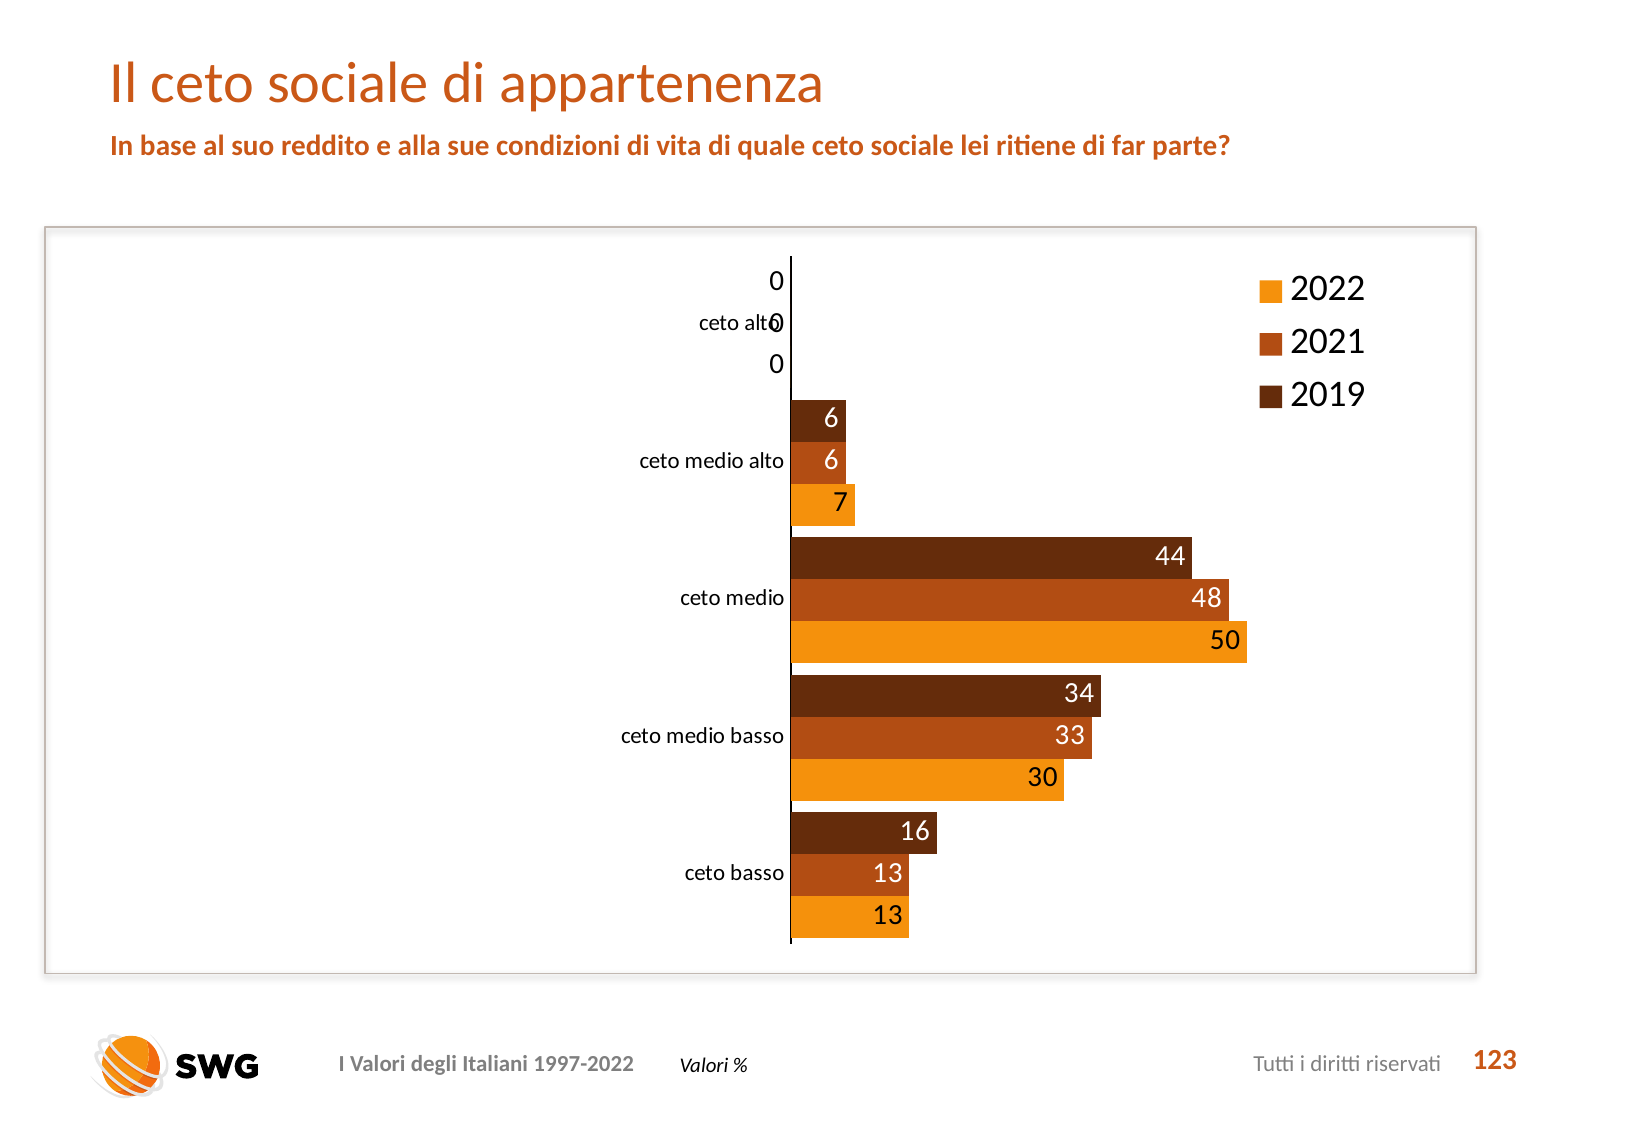

# Il ceto sociale di appartenenza
In base al suo reddito e alla sue condizioni di vita di quale ceto sociale lei ritiene di far parte?

### Chart

| Category | 2019 | 2021 | 2022 |
|---|---|---|---|
| ceto alto  | 0.0 | 0.0 | 0.0 |
| ceto medio alto | 6.0 | 6.0 | 7.0 |
| ceto medio | 44.0 | 48.0 | 50.0 |
| ceto medio basso | 34.0 | 33.0 | 30.0 |
| ceto basso | 16.0 | 13.0 | 13.0 |
123
Valori %